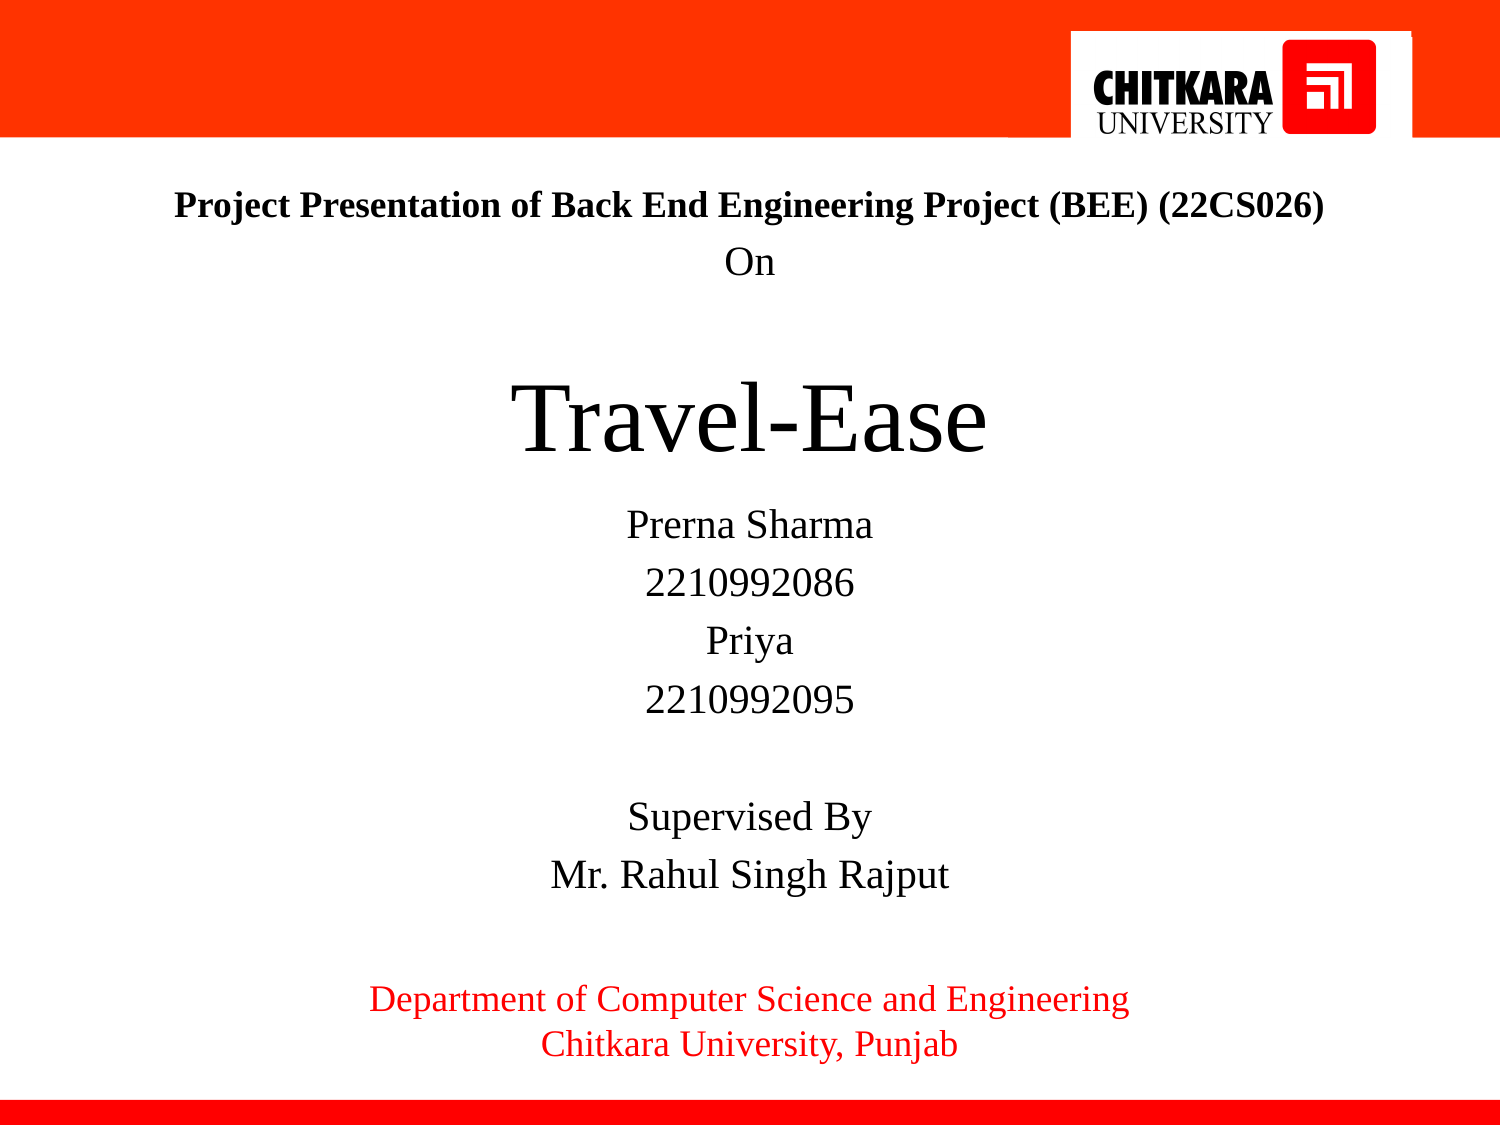

Project Presentation of Back End Engineering Project (BEE) (22CS026)
On
Travel-Ease
Prerna Sharma
2210992086
Priya
2210992095

Supervised By
Mr. Rahul Singh Rajput

Department of Computer Science and Engineering
Chitkara University, Punjab